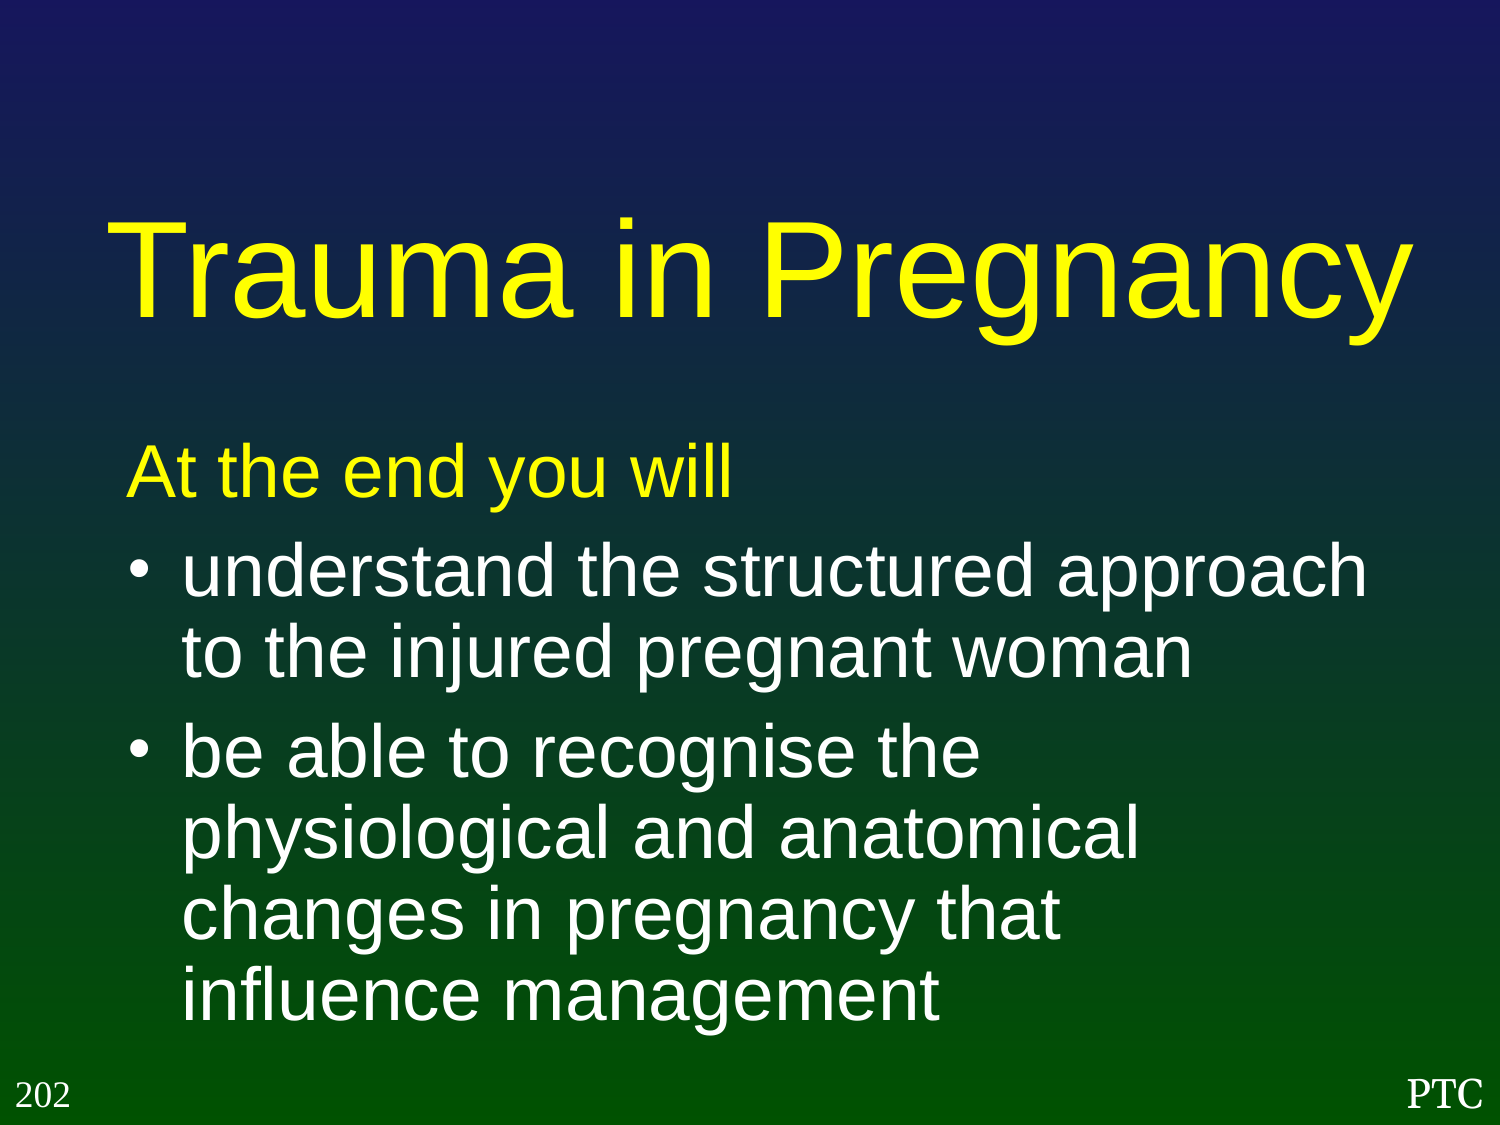

Trauma in Pregnancy
At the end you will
understand the structured approach to the injured pregnant woman
be able to recognise the physiological and anatomical changes in pregnancy that influence management
202